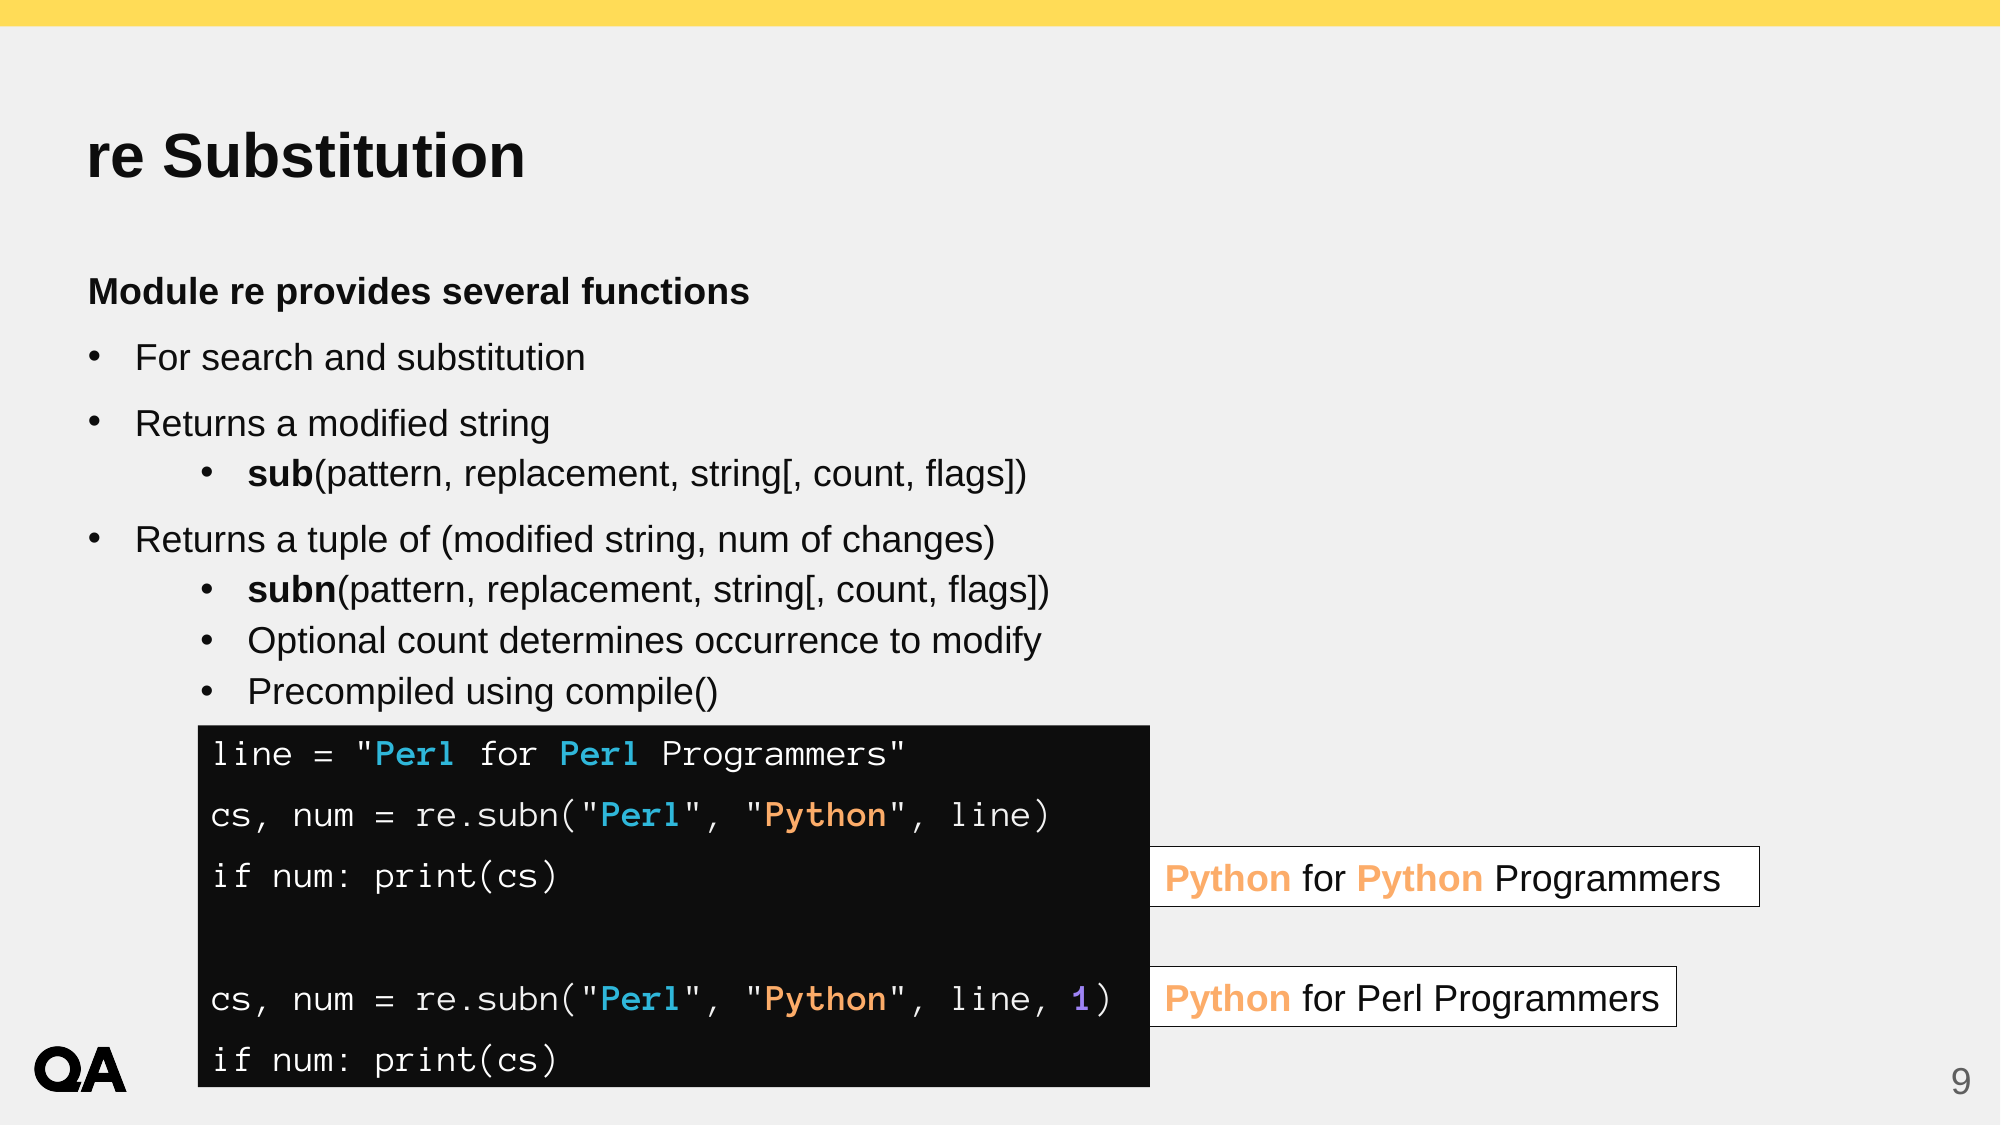

# re Substitution
Module re provides several functions
For search and substitution
Returns a modified string
sub(pattern, replacement, string[, count, flags])
Returns a tuple of (modified string, num of changes)
subn(pattern, replacement, string[, count, flags])
Optional count determines occurrence to modify
Precompiled using compile()
line = "Perl for Perl Programmers"
cs, num = re.subn("Perl", "Python", line)
if num: print(cs)

cs, num = re.subn("Perl", "Python", line, 1)
if num: print(cs)
Python for Python Programmers
Python for Perl Programmers
9